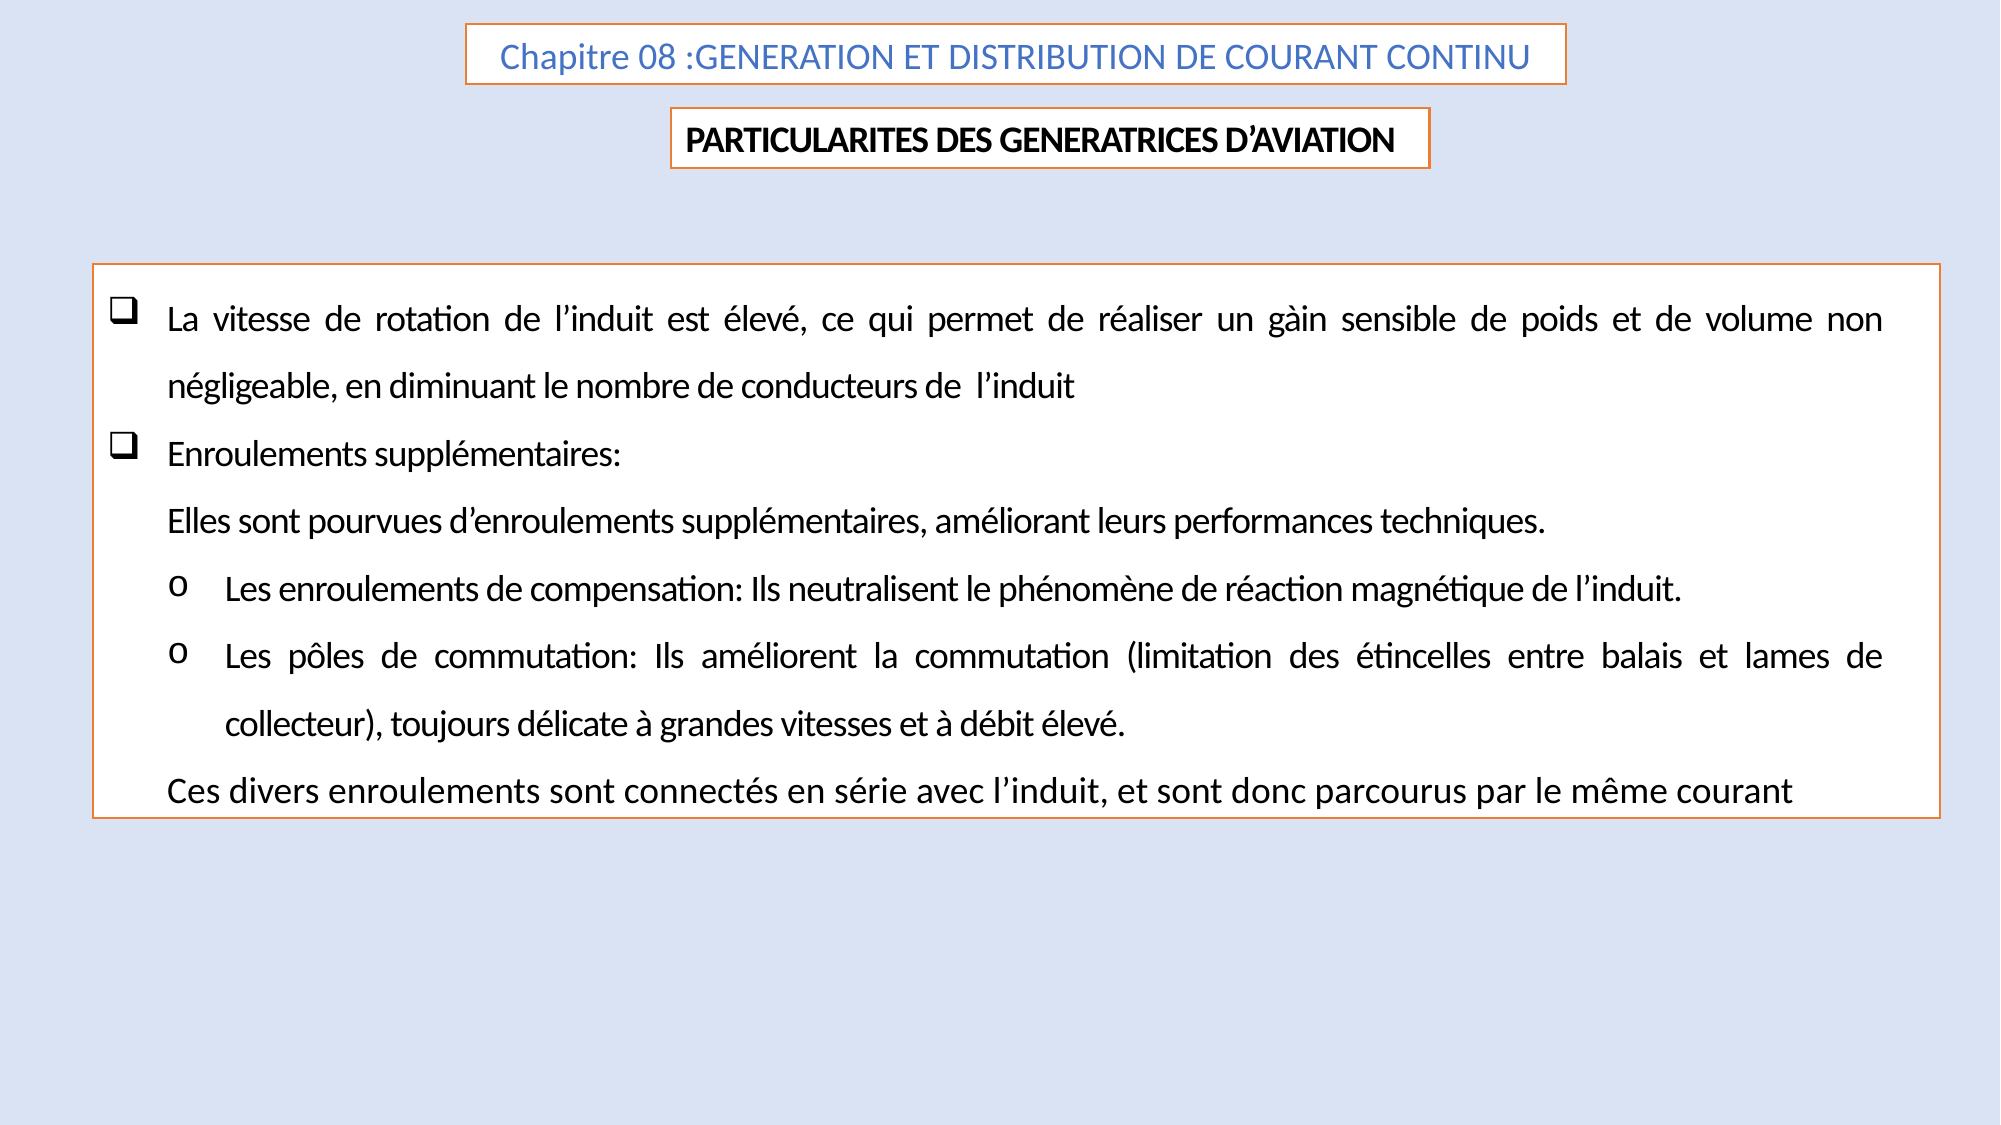

Chapitre 08 :GENERATION ET DISTRIBUTION DE COURANT CONTINU
PARTICULARITES DES GENERATRICES D’AVIATION
La vitesse de rotation de l’induit est élevé, ce qui permet de réaliser un gàin sensible de poids et de volume non négligeable, en diminuant le nombre de conducteurs de  l’induit
Enroulements supplémentaires:
Elles sont pourvues d’enroulements supplémentaires, améliorant leurs performances techniques.
Les enroulements de compensation: Ils neutralisent le phénomène de réaction magnétique de l’induit.
Les pôles de commutation: Ils améliorent la commutation (limitation des étincelles entre balais et lames de collecteur), toujours délicate à grandes vitesses et à débit élevé.
Ces divers enroulements sont connectés en série avec l’induit, et sont donc parcourus par le même courant